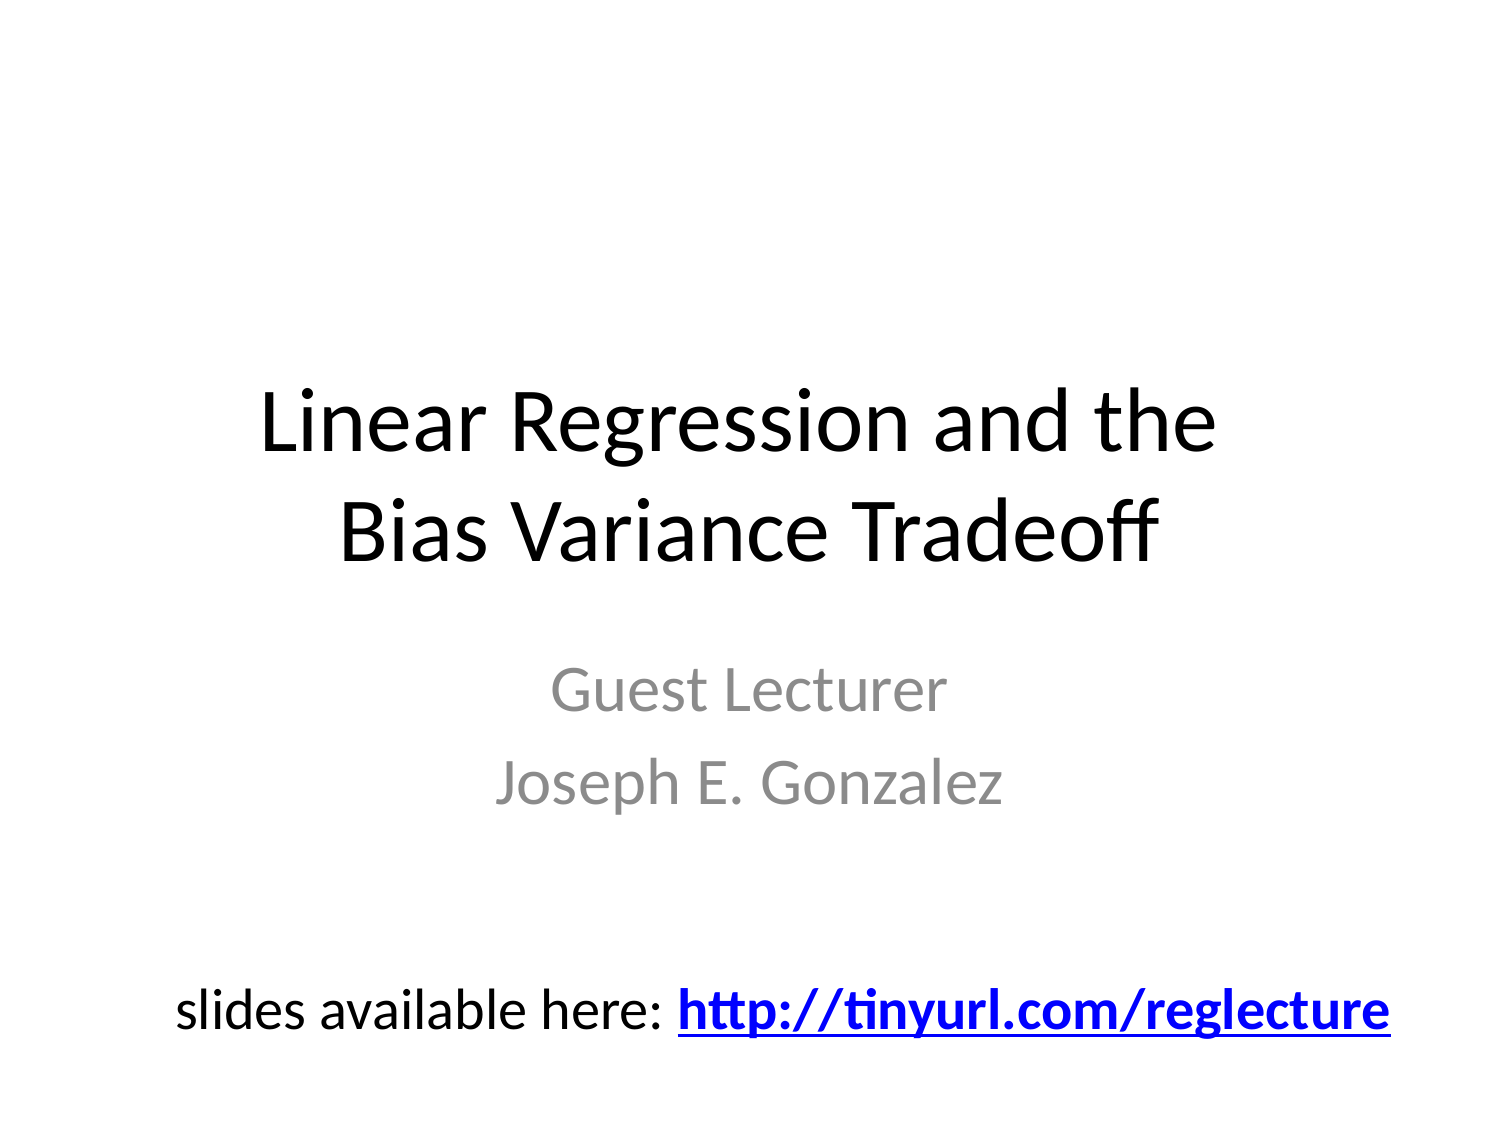

# Linear Regression and the Bias Variance Tradeoff
Guest Lecturer
Joseph E. Gonzalez
slides available here: http://tinyurl.com/reglecture